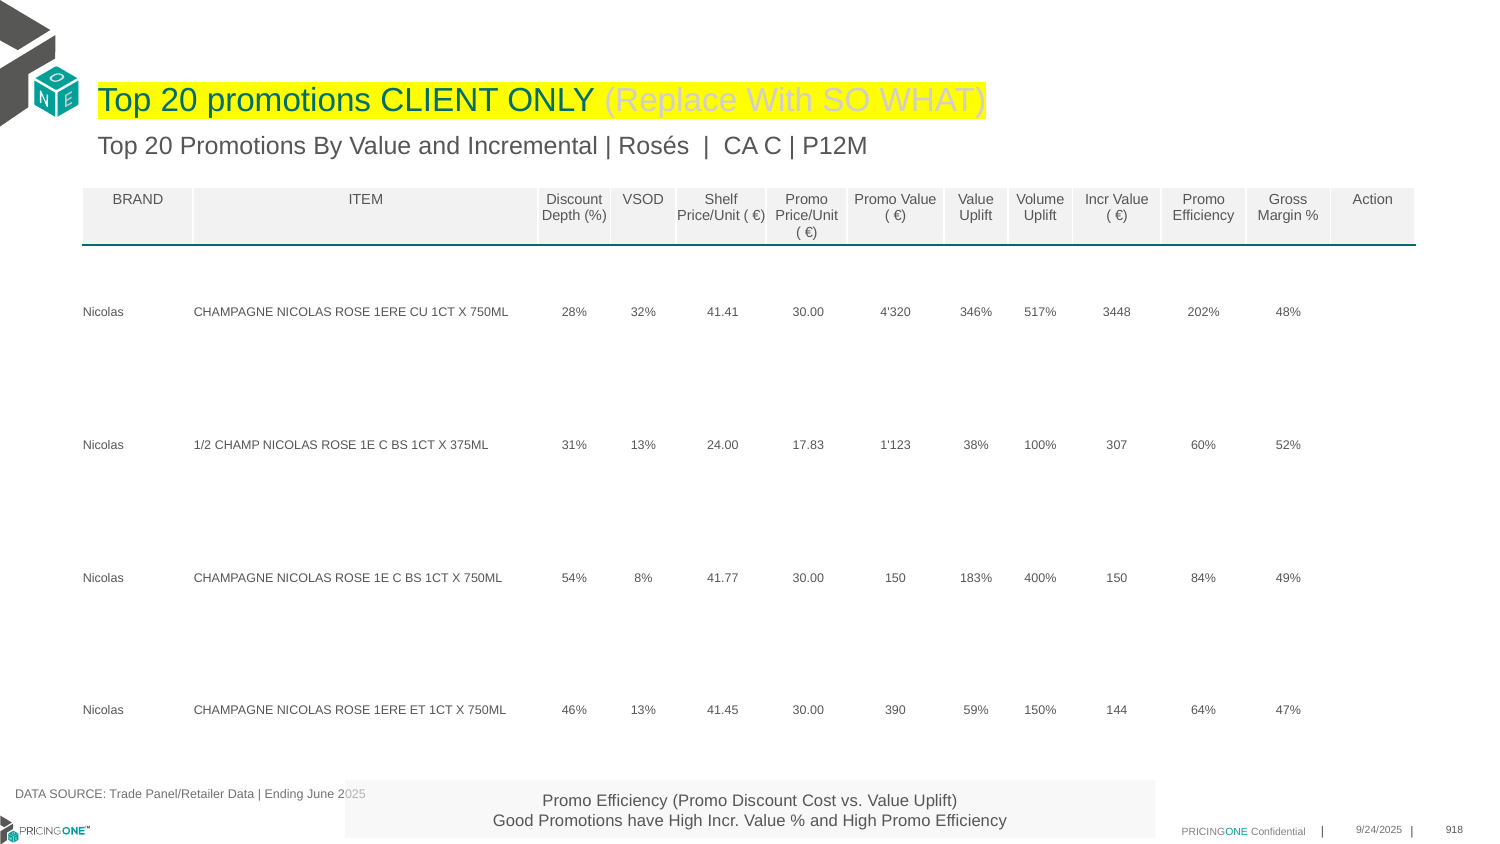

# Top 20 promotions CLIENT ONLY (Replace With SO WHAT)
Top 20 Promotions By Value and Incremental | Rosés  |  CA C | P12M
| BRAND | ITEM | Discount Depth (%) | VSOD | Shelf Price/Unit ( €) | Promo Price/Unit ( €) | Promo Value ( €) | Value Uplift | Volume Uplift | Incr Value ( €) | Promo Efficiency | Gross Margin % | Action |
| --- | --- | --- | --- | --- | --- | --- | --- | --- | --- | --- | --- | --- |
| Nicolas | CHAMPAGNE NICOLAS ROSE 1ERE CU 1CT X 750ML | 28% | 32% | 41.41 | 30.00 | 4'320 | 346% | 517% | 3448 | 202% | 48% |  |
| Nicolas | 1/2 CHAMP NICOLAS ROSE 1E C BS 1CT X 375ML | 31% | 13% | 24.00 | 17.83 | 1'123 | 38% | 100% | 307 | 60% | 52% |  |
| Nicolas | CHAMPAGNE NICOLAS ROSE 1E C BS 1CT X 750ML | 54% | 8% | 41.77 | 30.00 | 150 | 183% | 400% | 150 | 84% | 49% |  |
| Nicolas | CHAMPAGNE NICOLAS ROSE 1ERE ET 1CT X 750ML | 46% | 13% | 41.45 | 30.00 | 390 | 59% | 150% | 144 | 64% | 47% |  |
DATA SOURCE: Trade Panel/Retailer Data | Ending June 2025
Promo Efficiency (Promo Discount Cost vs. Value Uplift)
Good Promotions have High Incr. Value % and High Promo Efficiency

9/24/2025
918